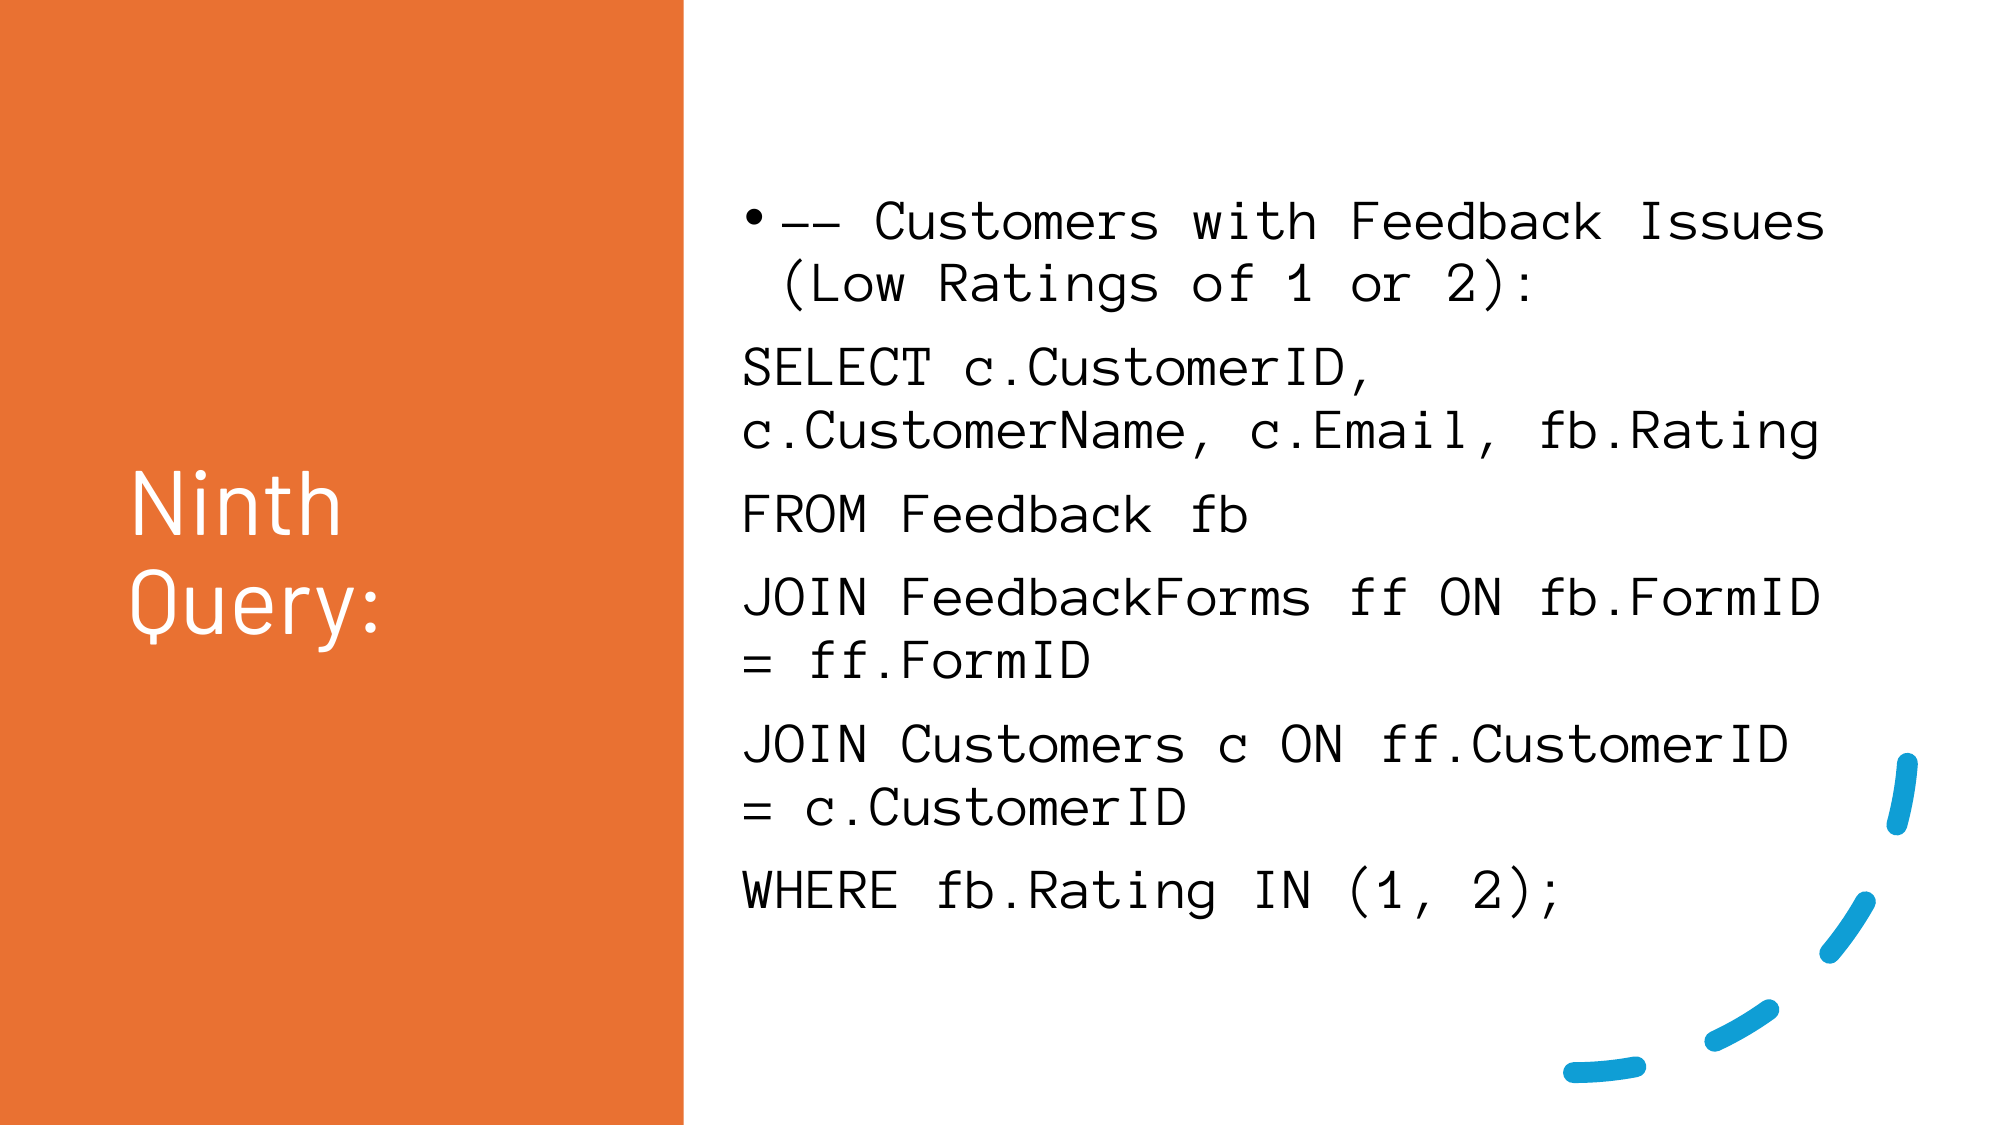

# Ninth Query:
-- Customers with Feedback Issues (Low Ratings of 1 or 2):
SELECT c.CustomerID, c.CustomerName, c.Email, fb.Rating
FROM Feedback fb
JOIN FeedbackForms ff ON fb.FormID = ff.FormID
JOIN Customers c ON ff.CustomerID = c.CustomerID
WHERE fb.Rating IN (1, 2);